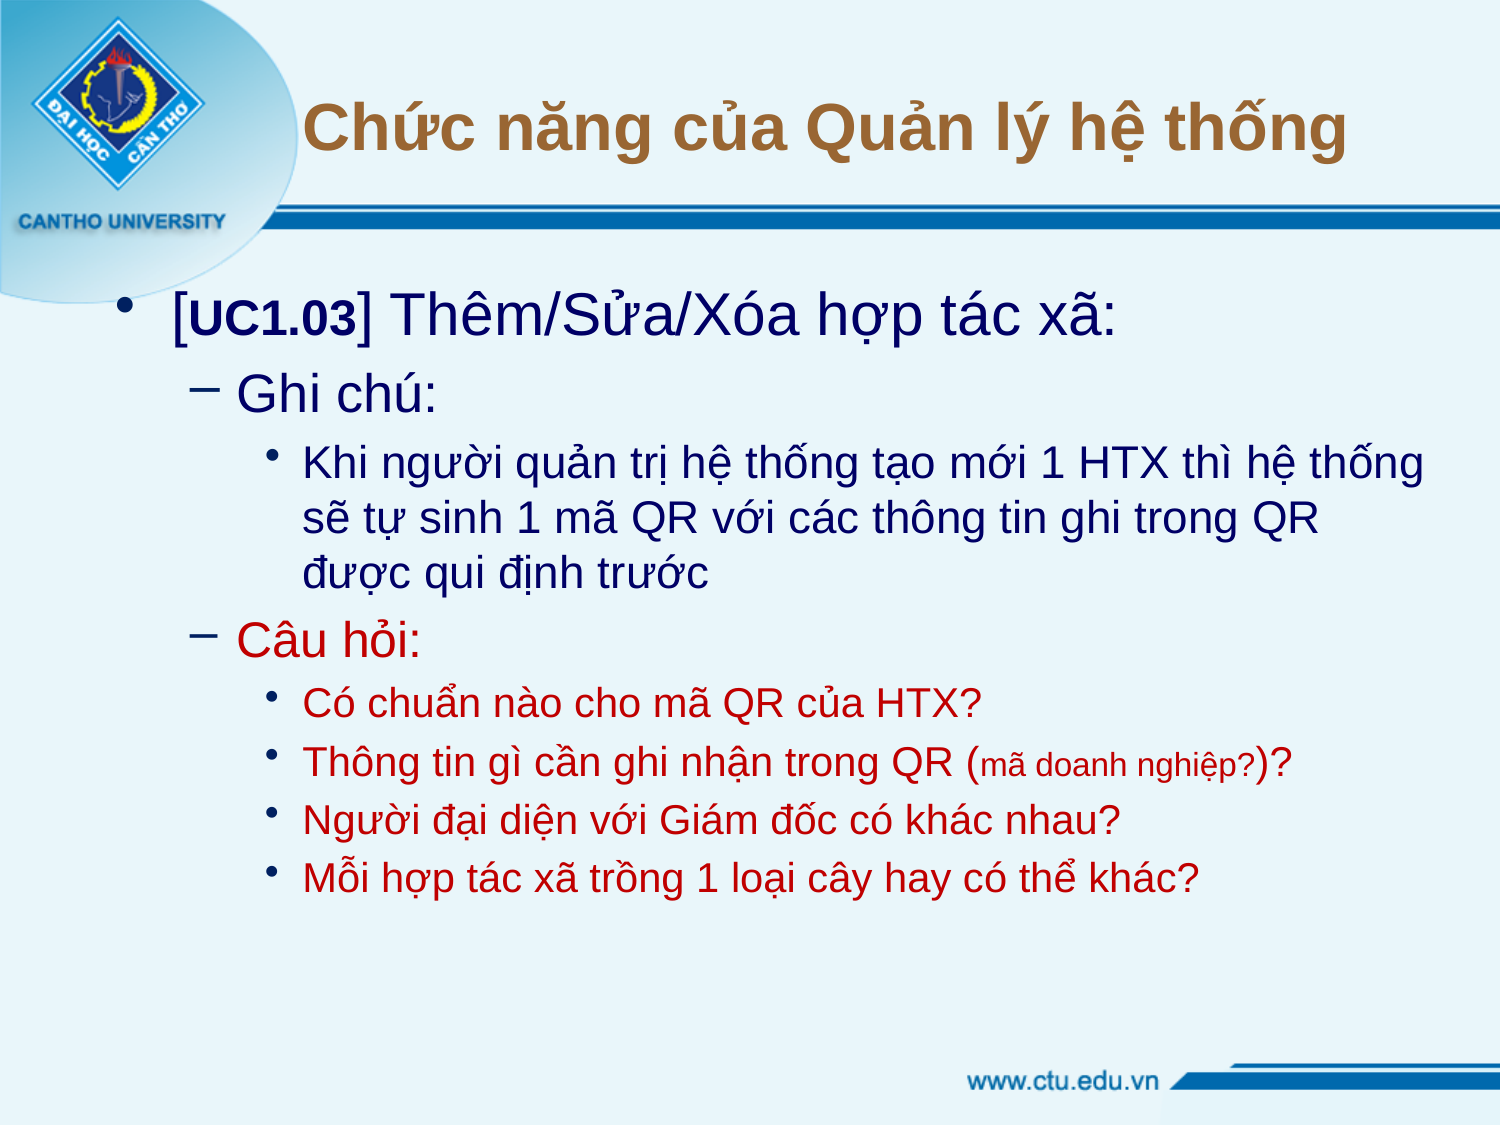

# Chức năng của Quản lý hệ thống
[UC1.03] Thêm/Sửa/Xóa hợp tác xã:
Ghi chú:
Khi người quản trị hệ thống tạo mới 1 HTX thì hệ thống sẽ tự sinh 1 mã QR với các thông tin ghi trong QR được qui định trước
Câu hỏi:
Có chuẩn nào cho mã QR của HTX?
Thông tin gì cần ghi nhận trong QR (mã doanh nghiệp?)?
Người đại diện với Giám đốc có khác nhau?
Mỗi hợp tác xã trồng 1 loại cây hay có thể khác?